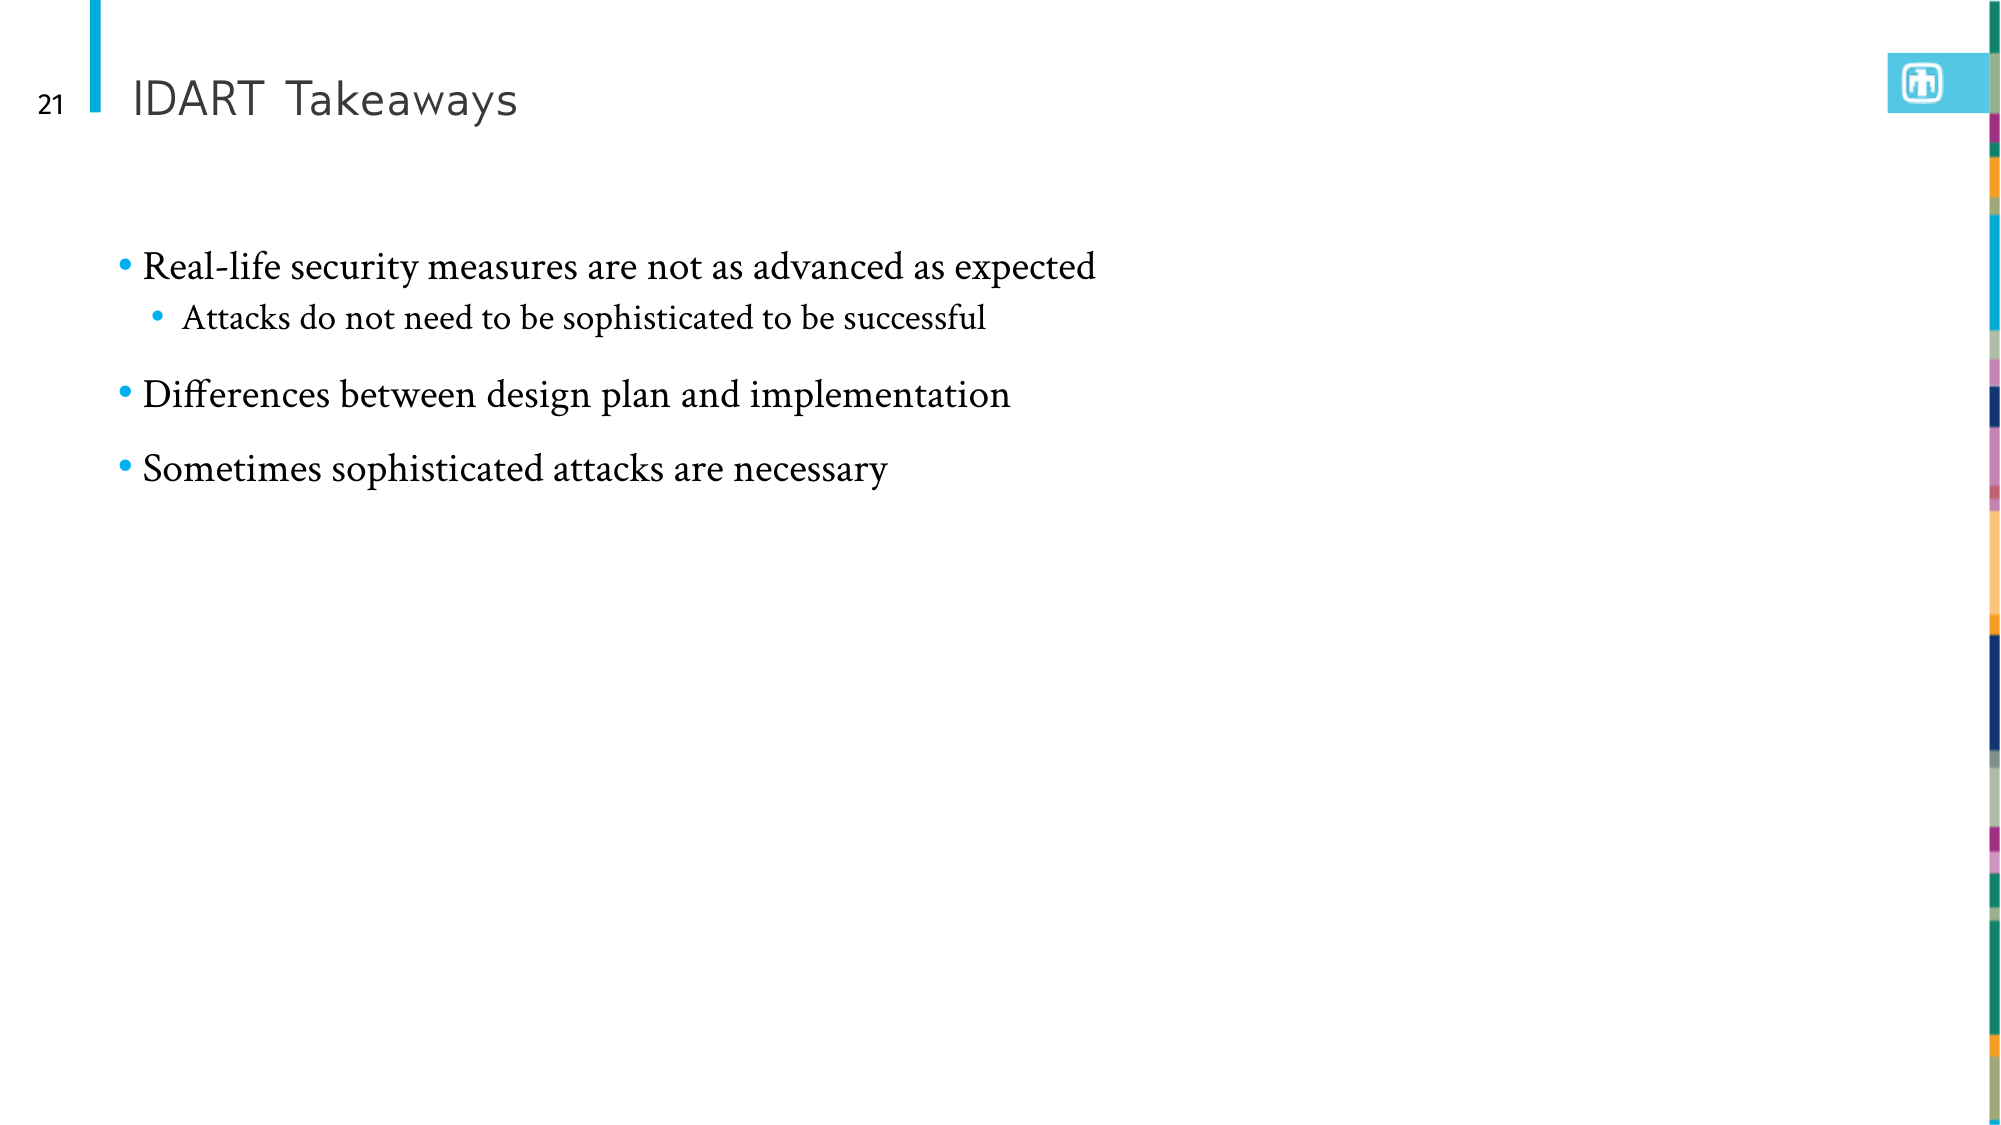

# IDART Takeaways
21
 Real-life security measures are not as advanced as expected
Attacks do not need to be sophisticated to be successful
 Differences between design plan and implementation
 Sometimes sophisticated attacks are necessary